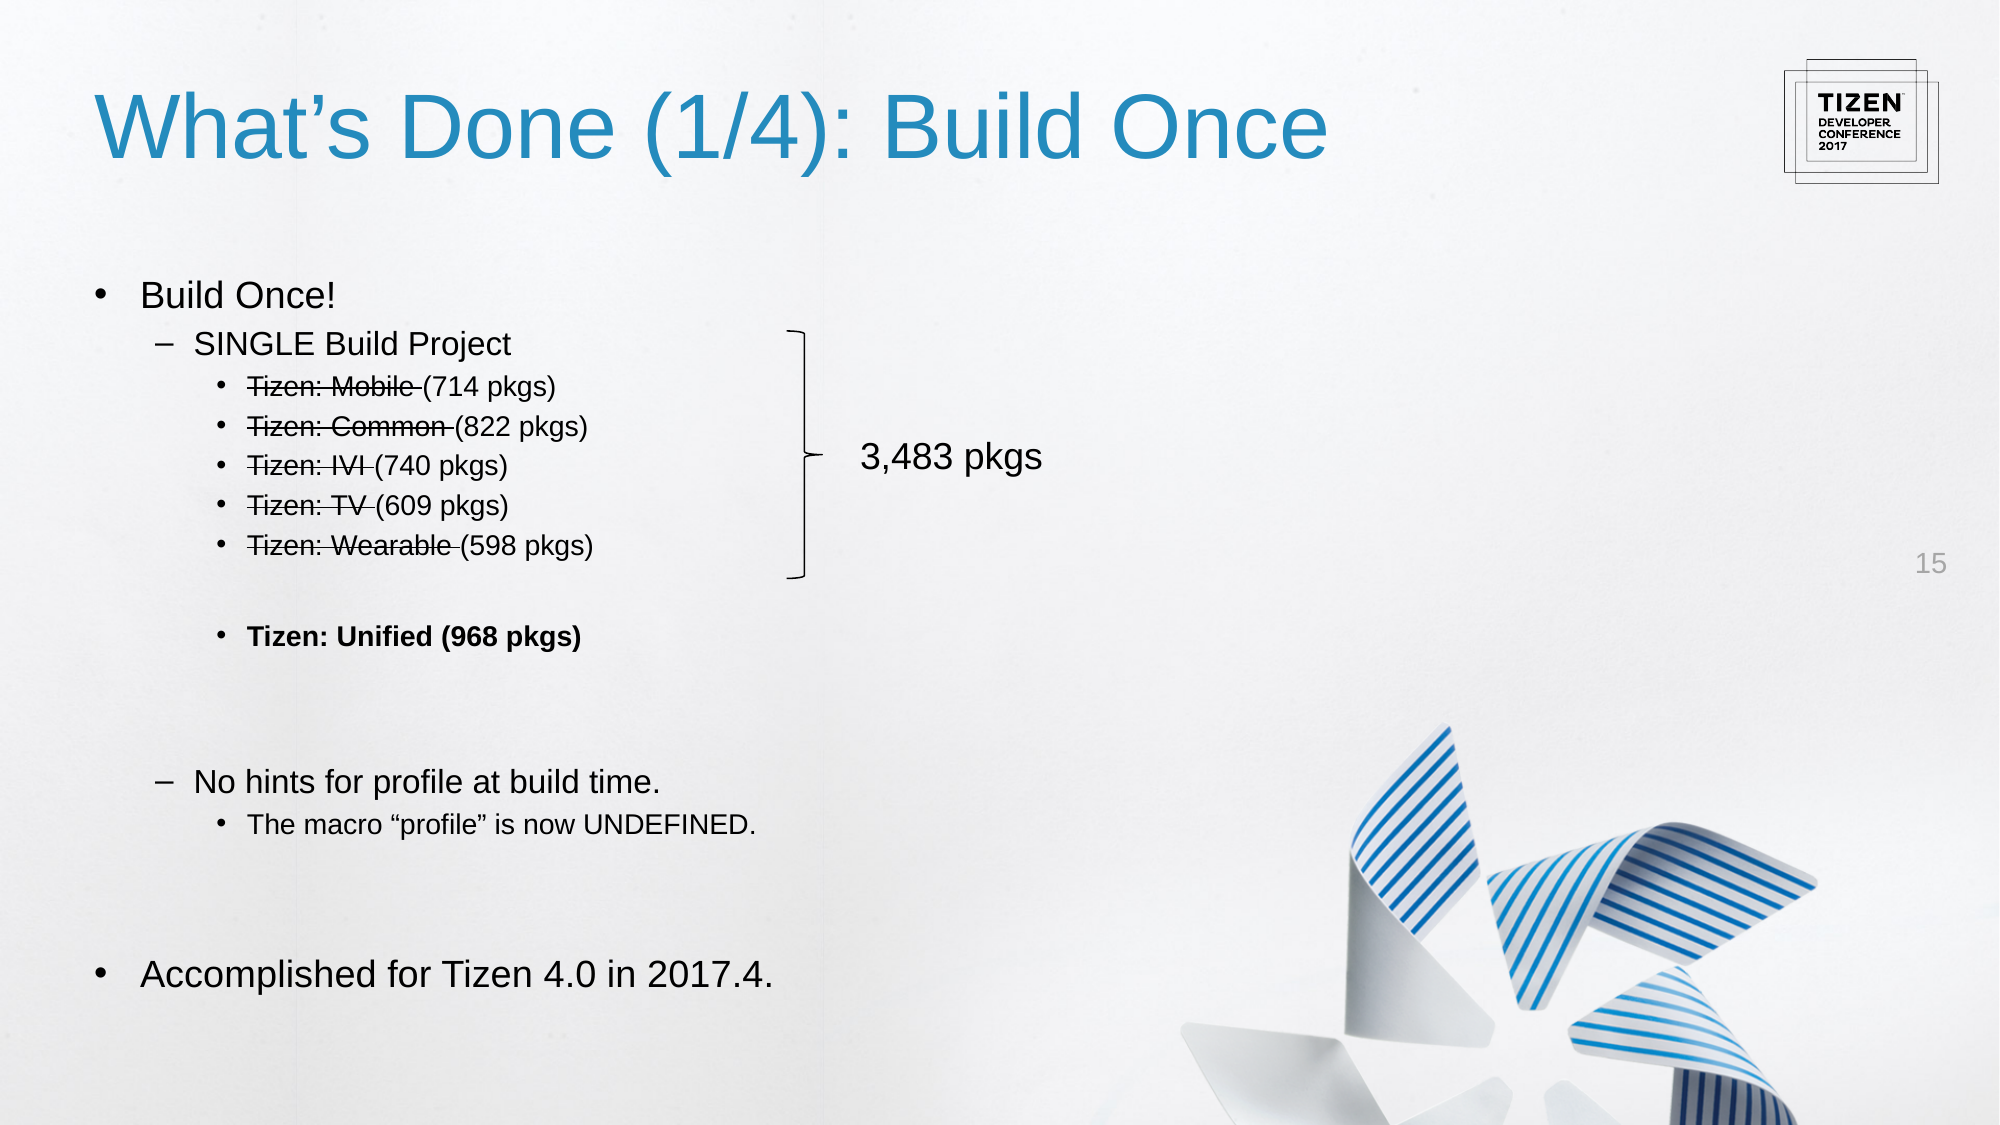

# What’s Done (1/4): Build Once
Build Once!
SINGLE Build Project
Tizen: Mobile (714 pkgs)
Tizen: Common (822 pkgs)
Tizen: IVI (740 pkgs)
Tizen: TV (609 pkgs)
Tizen: Wearable (598 pkgs)

Tizen: Unified (968 pkgs)

No hints for profile at build time.
The macro “profile” is now UNDEFINED.

Accomplished for Tizen 4.0 in 2017.4.

3,483 pkgs